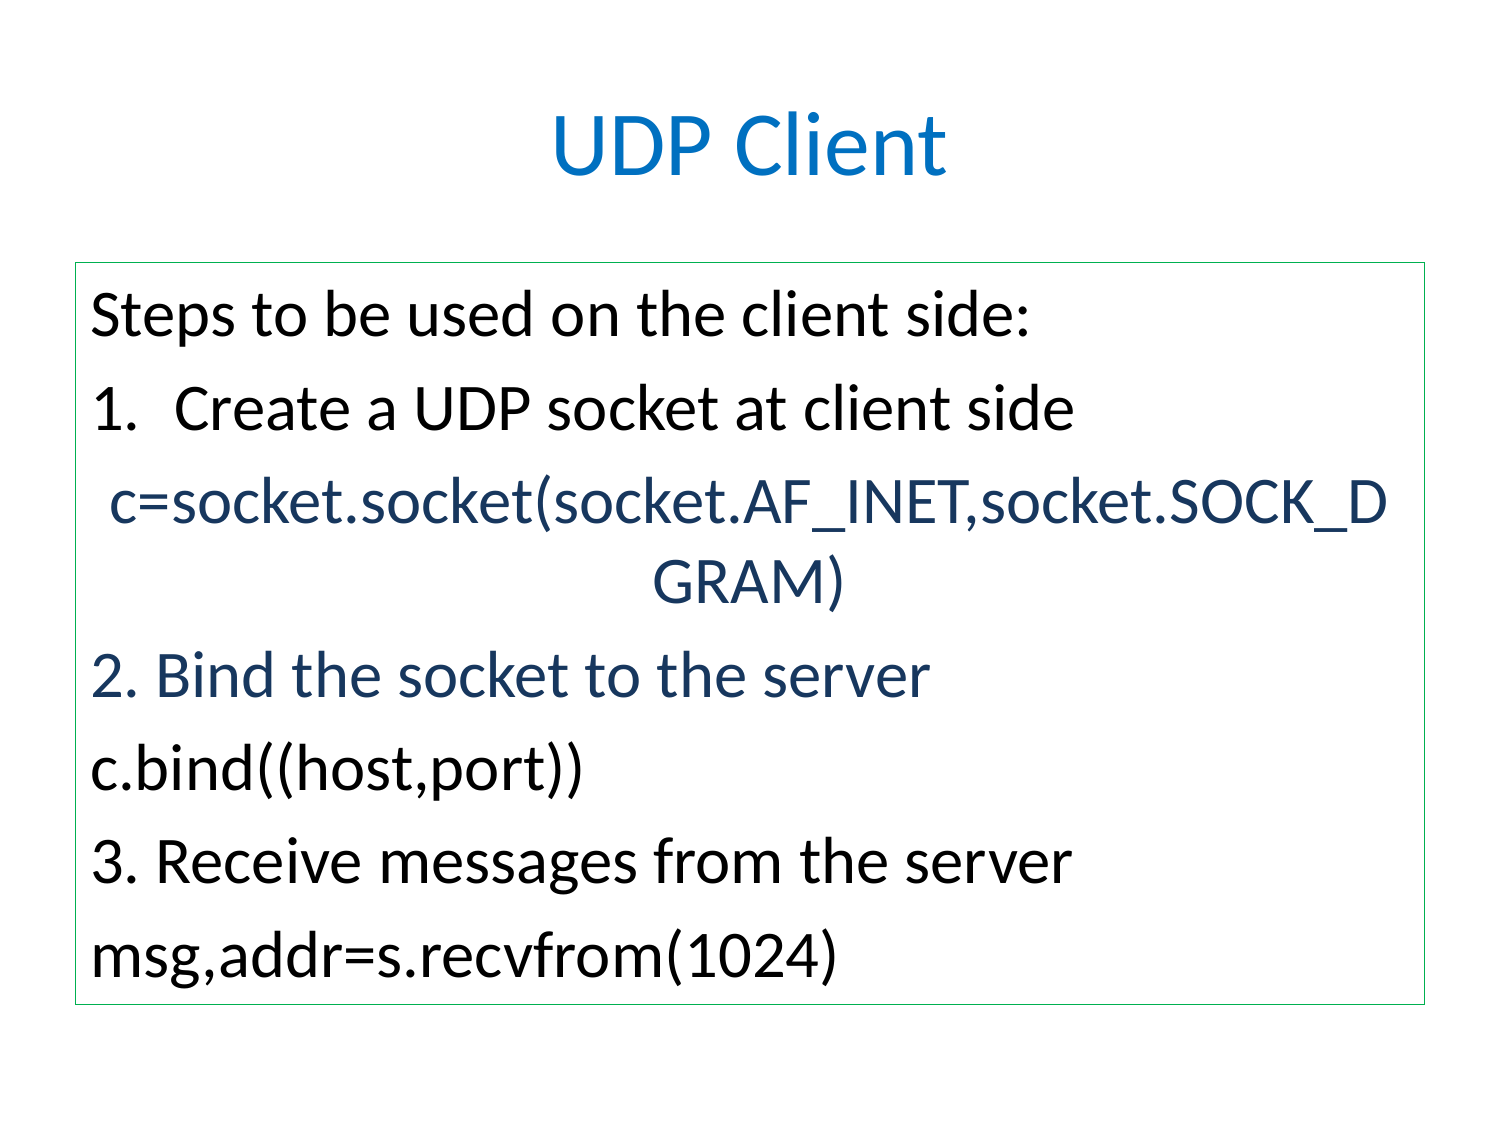

# UDP Client
Steps to be used on the client side:
Create a UDP socket at client side
c=socket.socket(socket.AF_INET,socket.SOCK_DGRAM)
2. Bind the socket to the server
c.bind((host,port))
3. Receive messages from the server
msg,addr=s.recvfrom(1024)